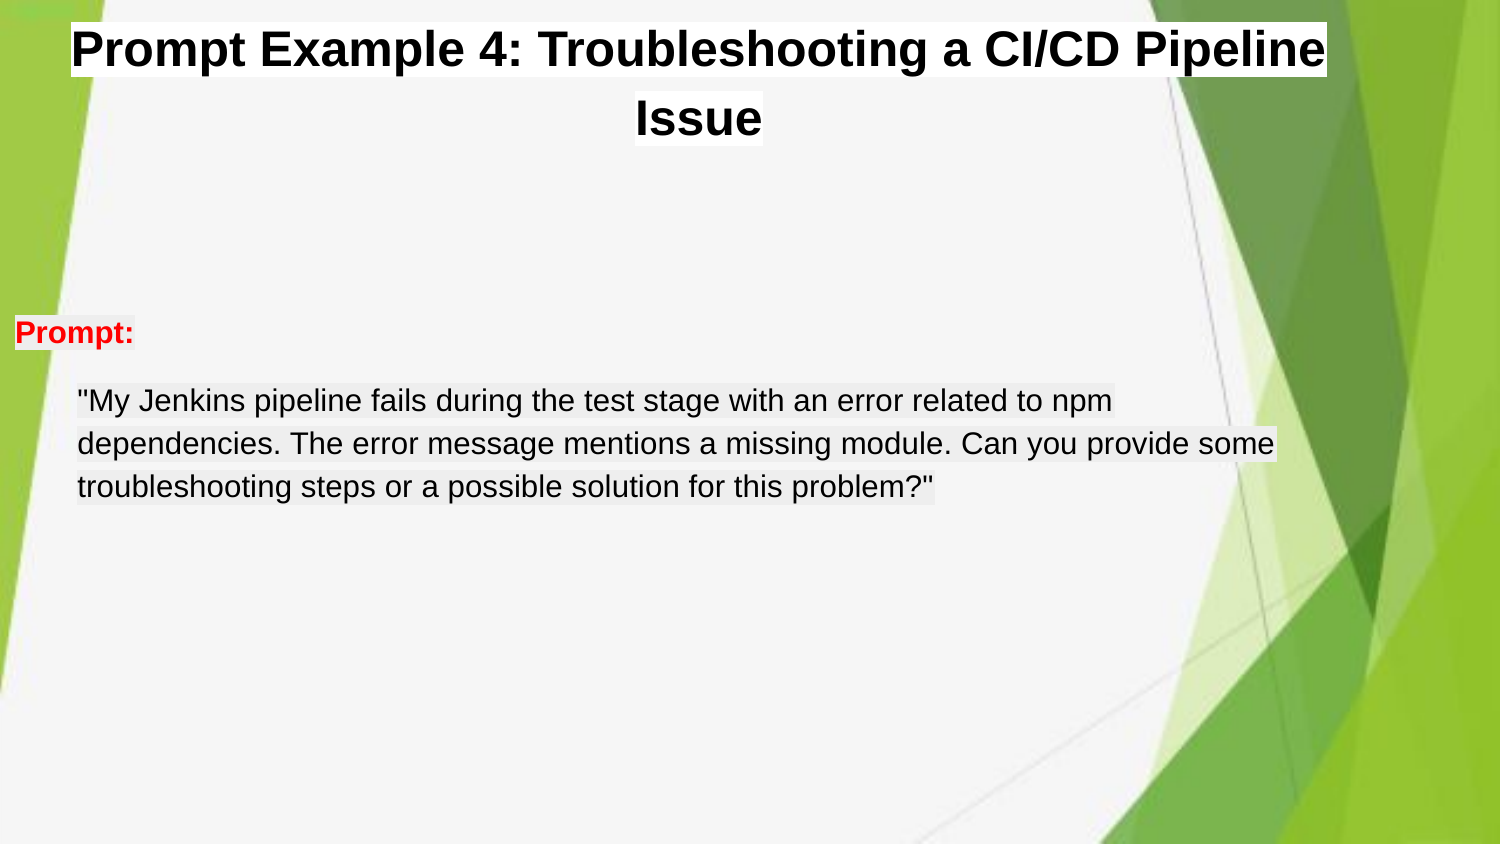

# Prompt Example 4: Troubleshooting a CI/CD Pipeline Issue

Prompt:
"My Jenkins pipeline fails during the test stage with an error related to npm dependencies. The error message mentions a missing module. Can you provide some troubleshooting steps or a possible solution for this problem?"